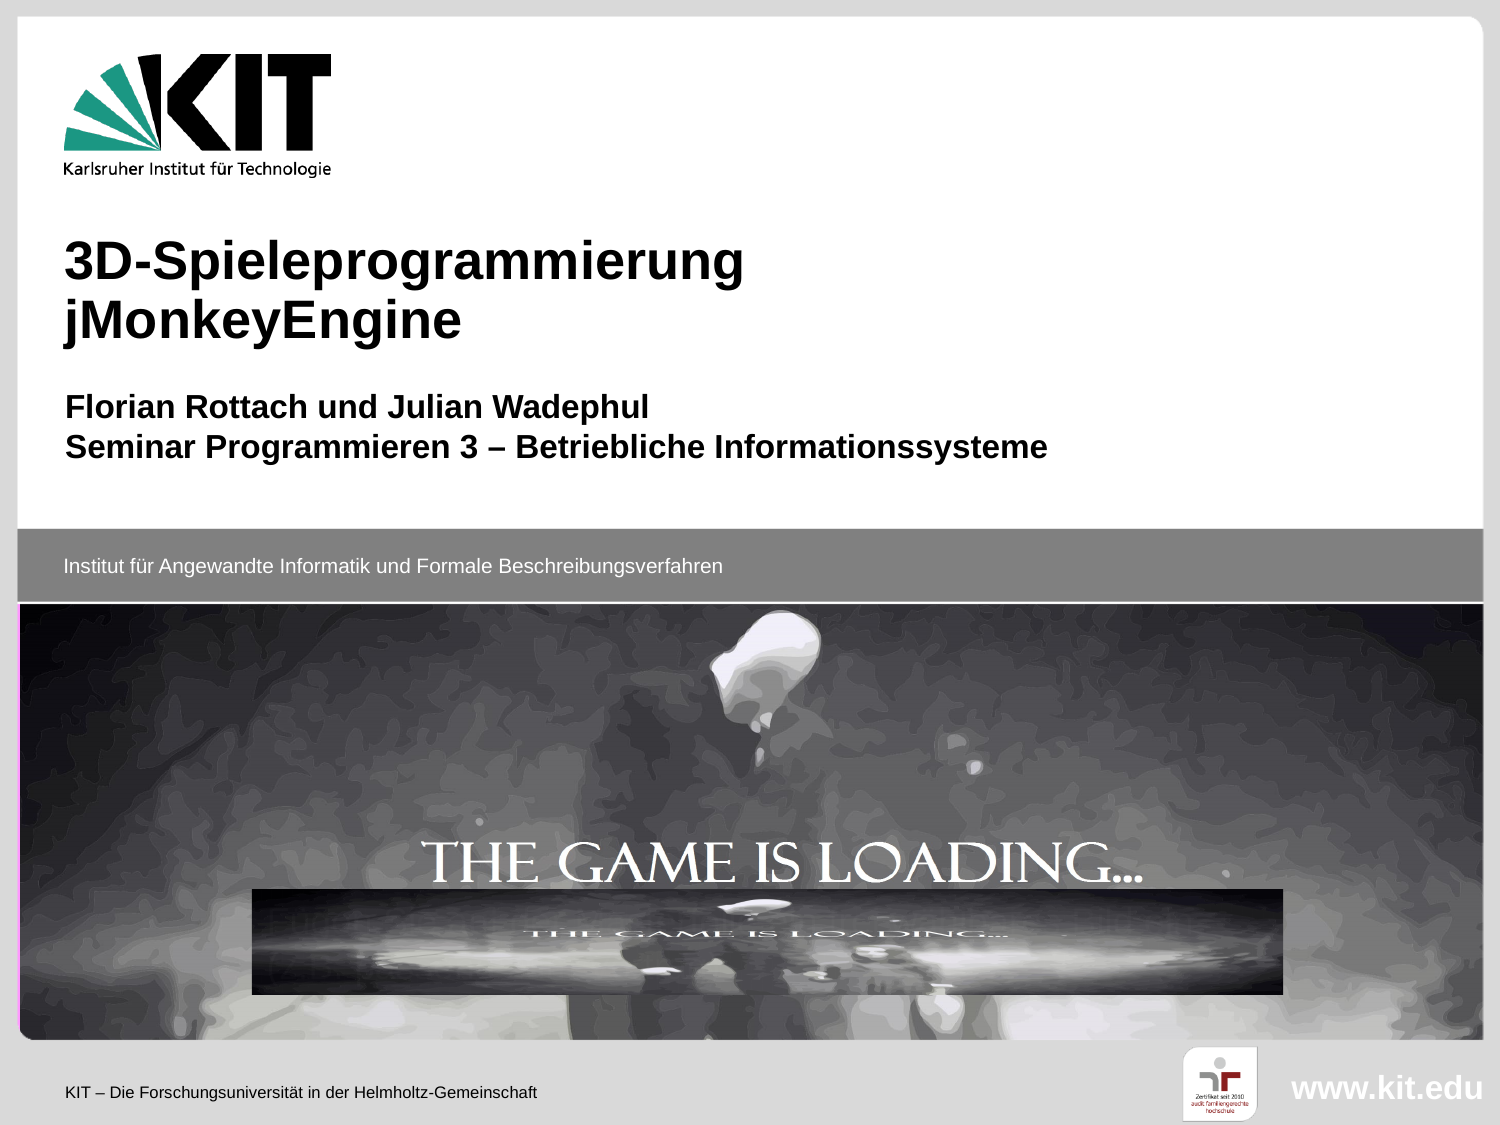

3D-Spieleprogrammierung
jMonkeyEngine
Florian Rottach und Julian Wadephul
Seminar Programmieren 3 – Betriebliche Informationssysteme